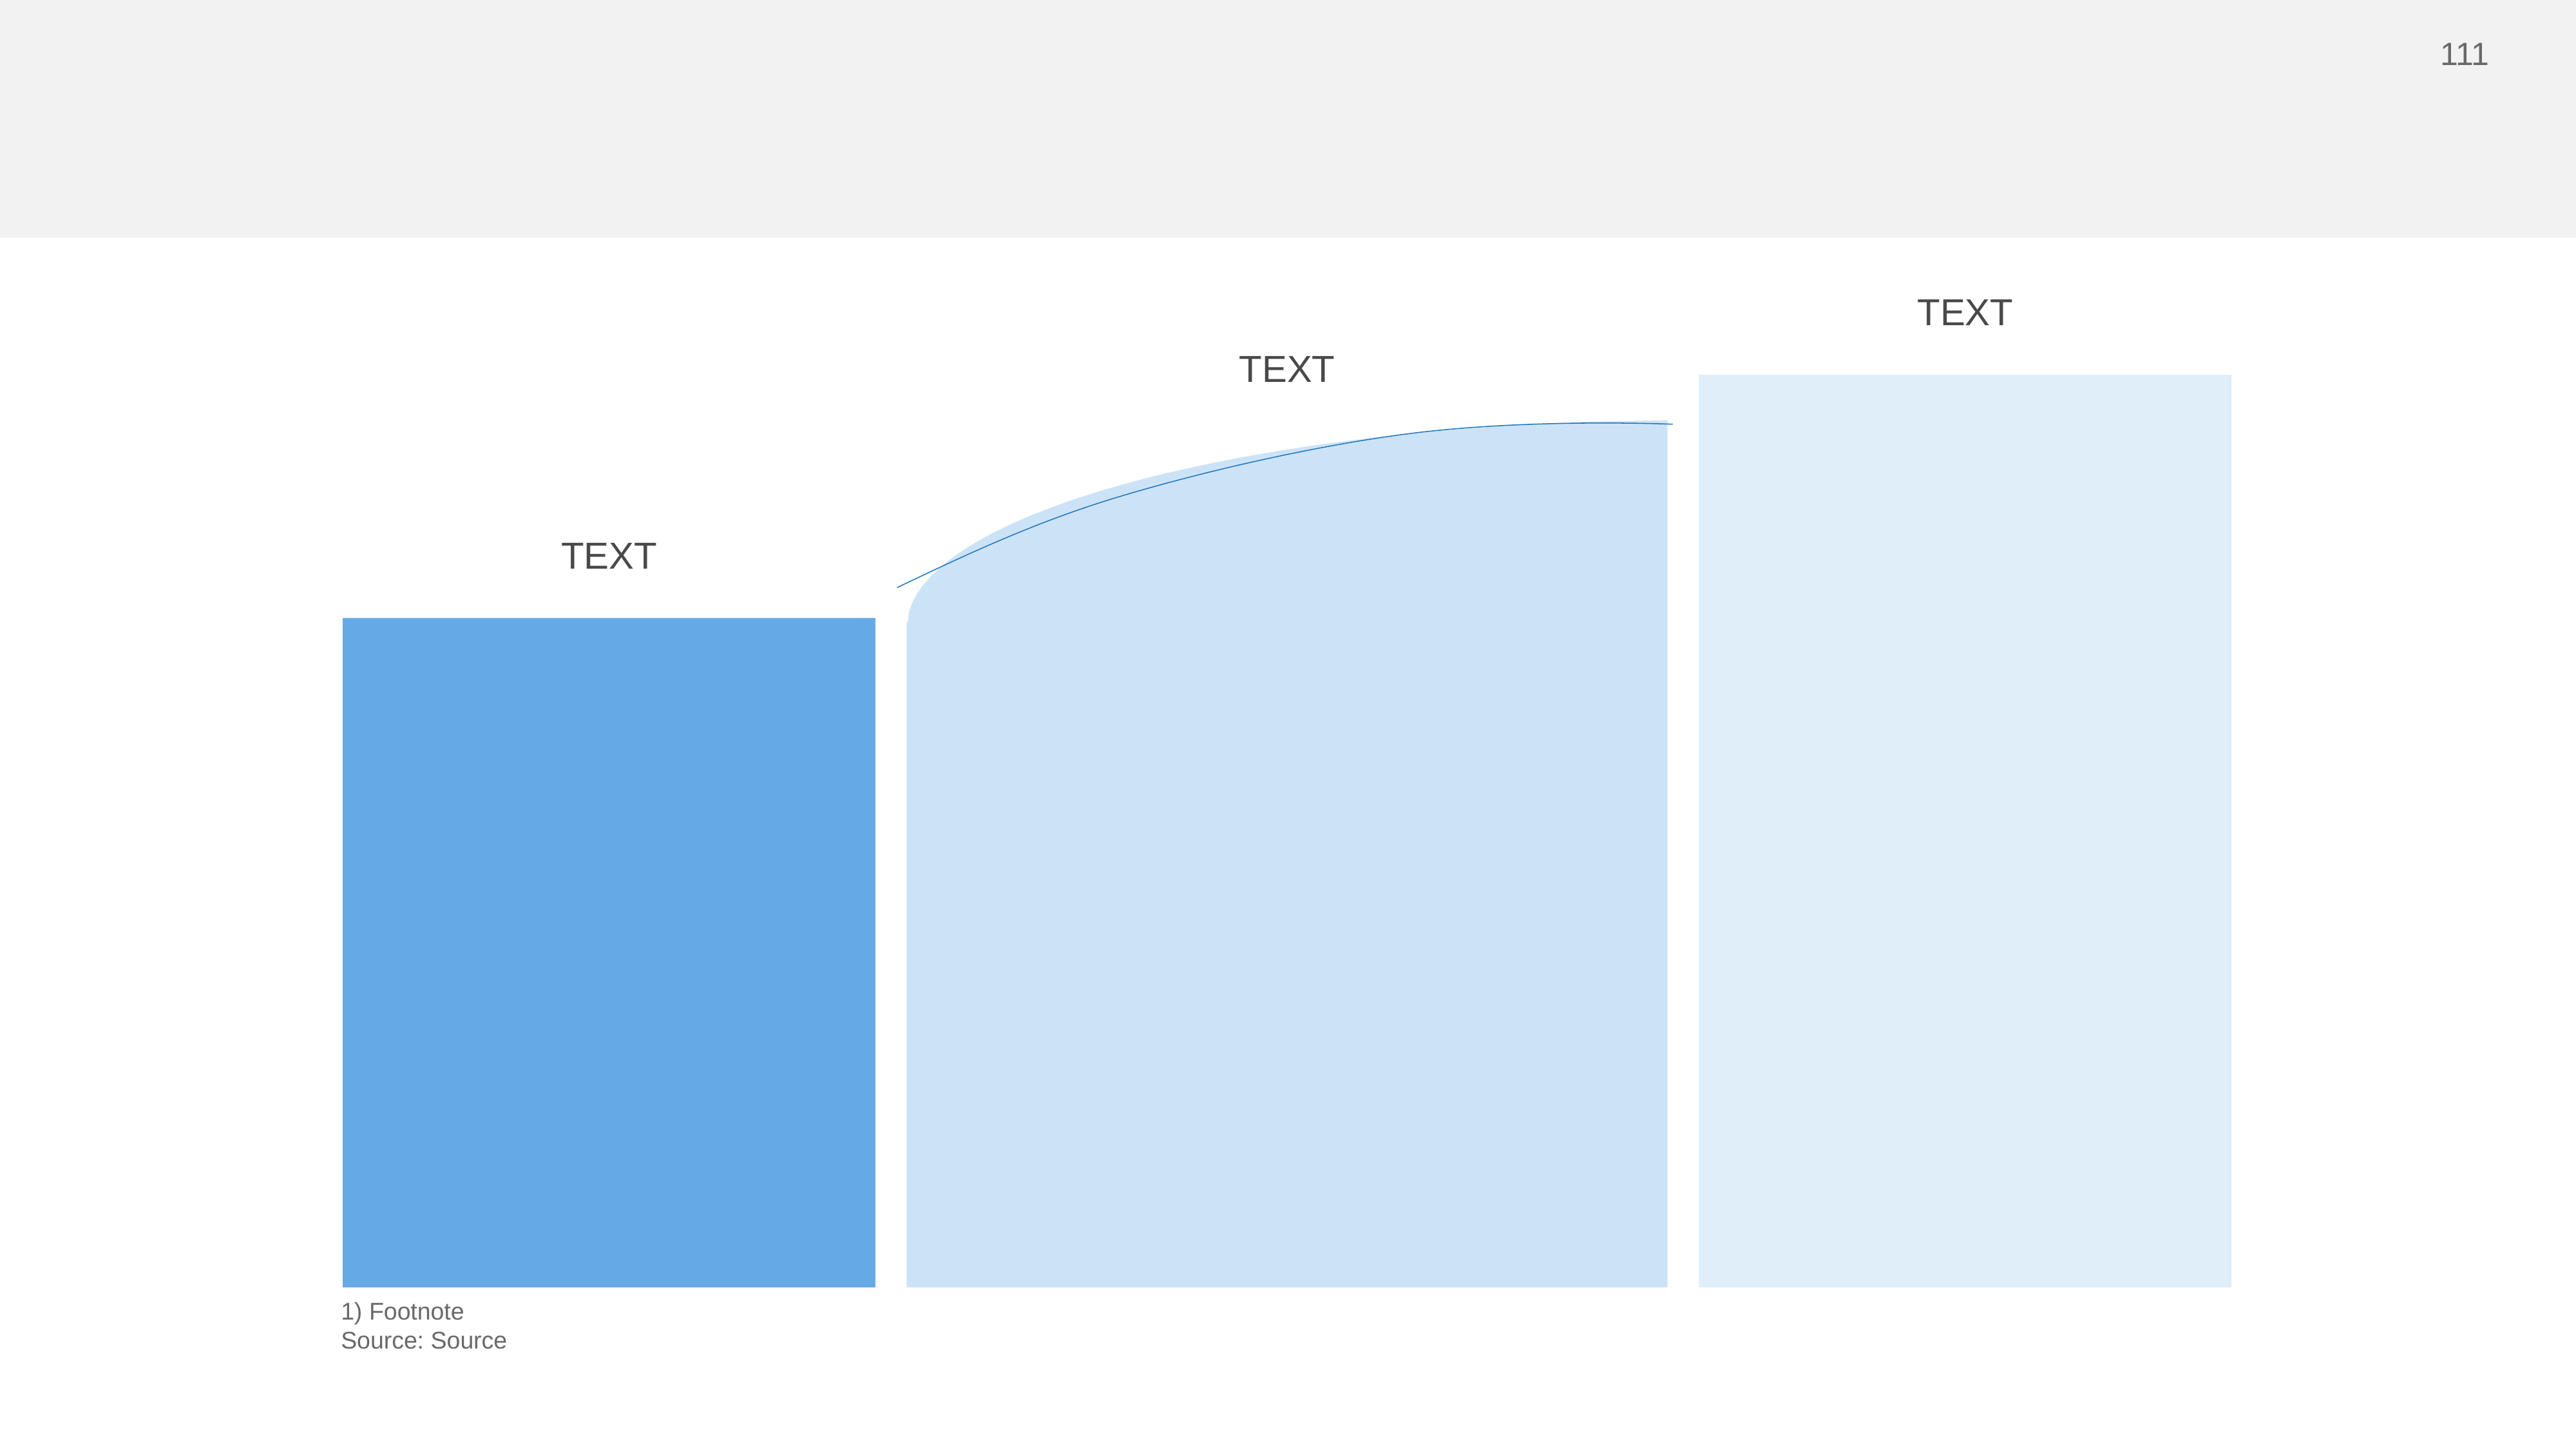

#
TEXT
TEXT

TEXT

1) Footnote
Source: Source